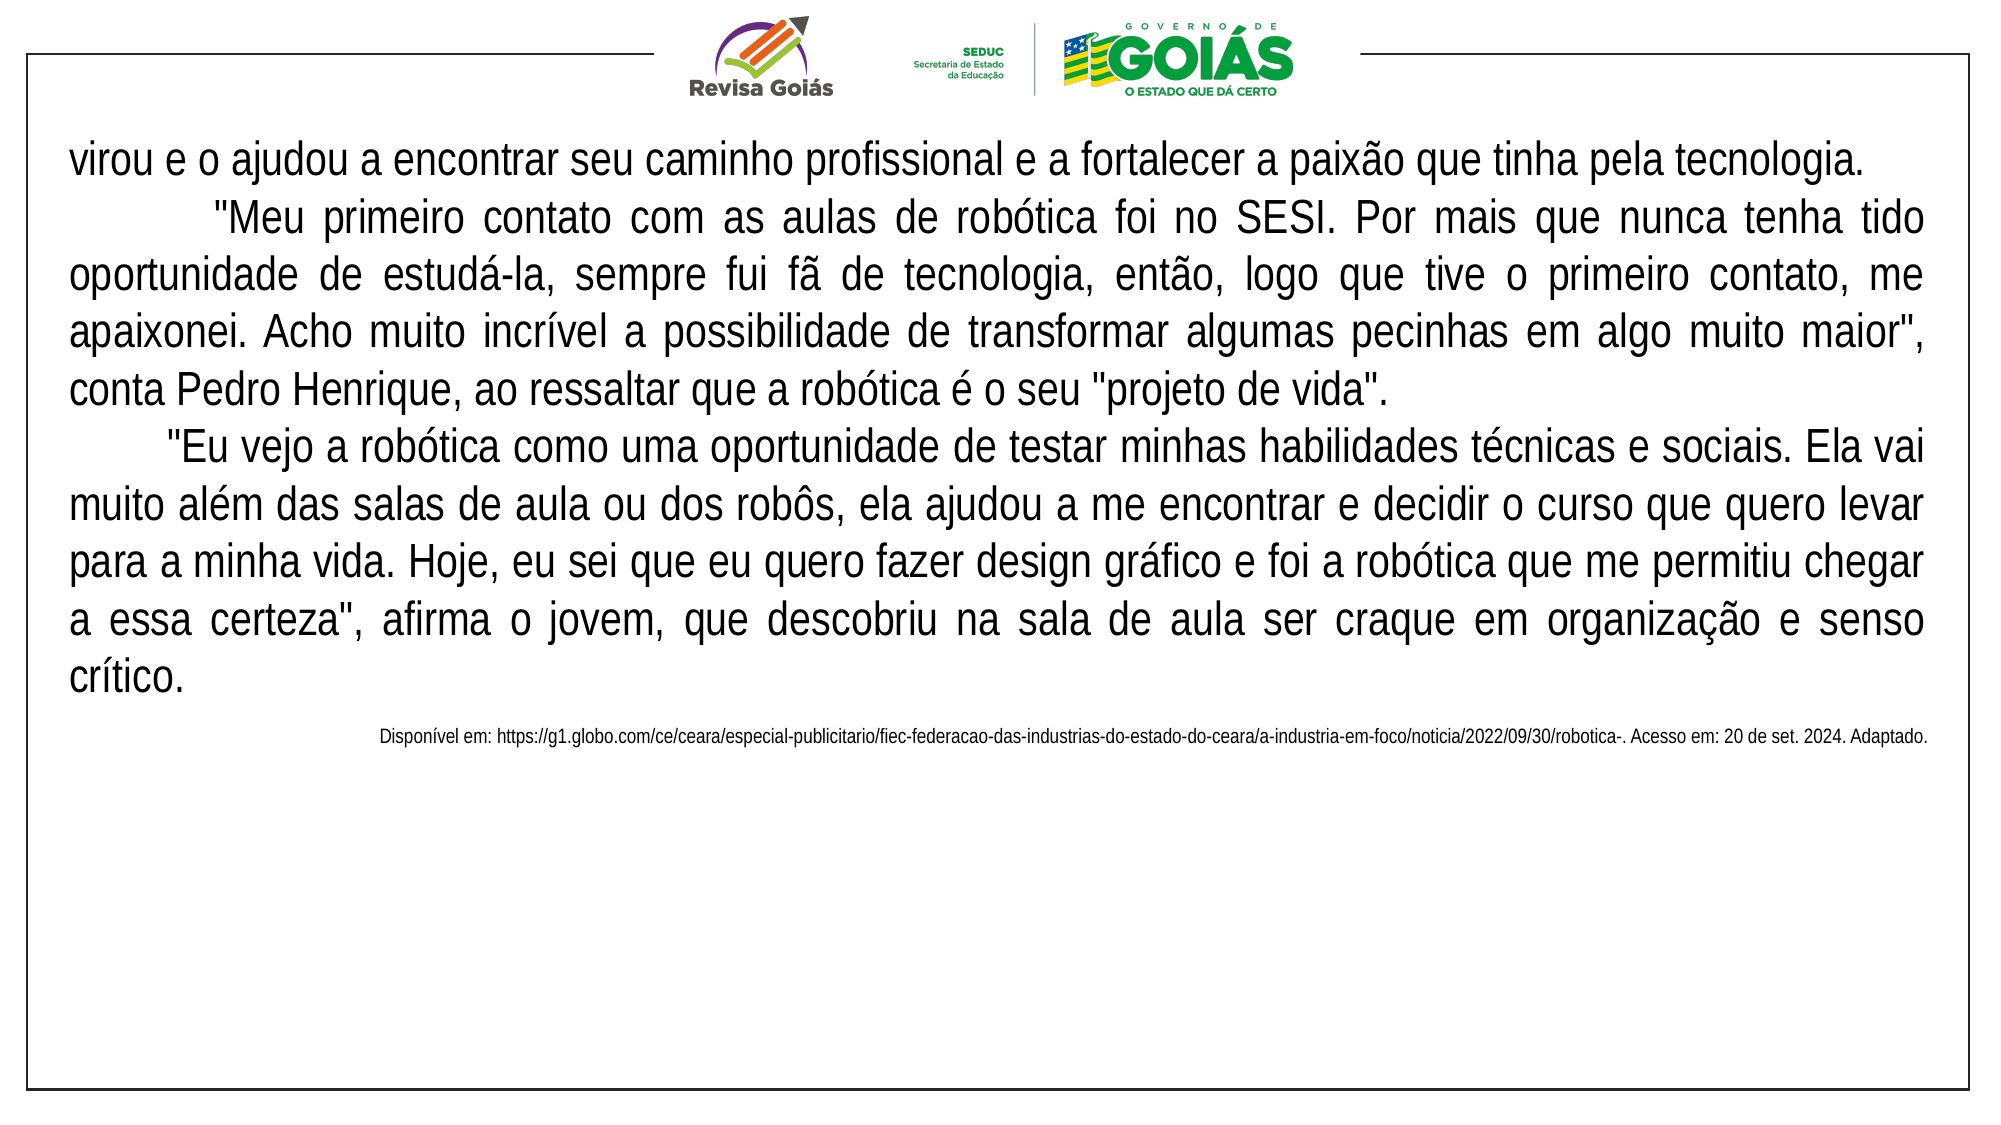

virou e o ajudou a encontrar seu caminho profissional e a fortalecer a paixão que tinha pela tecnologia.
        "Meu primeiro contato com as aulas de robótica foi no SESI. Por mais que nunca tenha tido oportunidade de estudá-la, sempre fui fã de tecnologia, então, logo que tive o primeiro contato, me apaixonei. Acho muito incrível a possibilidade de transformar algumas pecinhas em algo muito maior", conta Pedro Henrique, ao ressaltar que a robótica é o seu "projeto de vida".
        "Eu vejo a robótica como uma oportunidade de testar minhas habilidades técnicas e sociais. Ela vai muito além das salas de aula ou dos robôs, ela ajudou a me encontrar e decidir o curso que quero levar para a minha vida. Hoje, eu sei que eu quero fazer design gráfico e foi a robótica que me permitiu chegar a essa certeza", afirma o jovem, que descobriu na sala de aula ser craque em organização e senso crítico.

Disponível em: https://g1.globo.com/ce/ceara/especial-publicitario/fiec-federacao-das-industrias-do-estado-do-ceara/a-industria-em-foco/noticia/2022/09/30/robotica-. Acesso em: 20 de set. 2024. Adaptado.